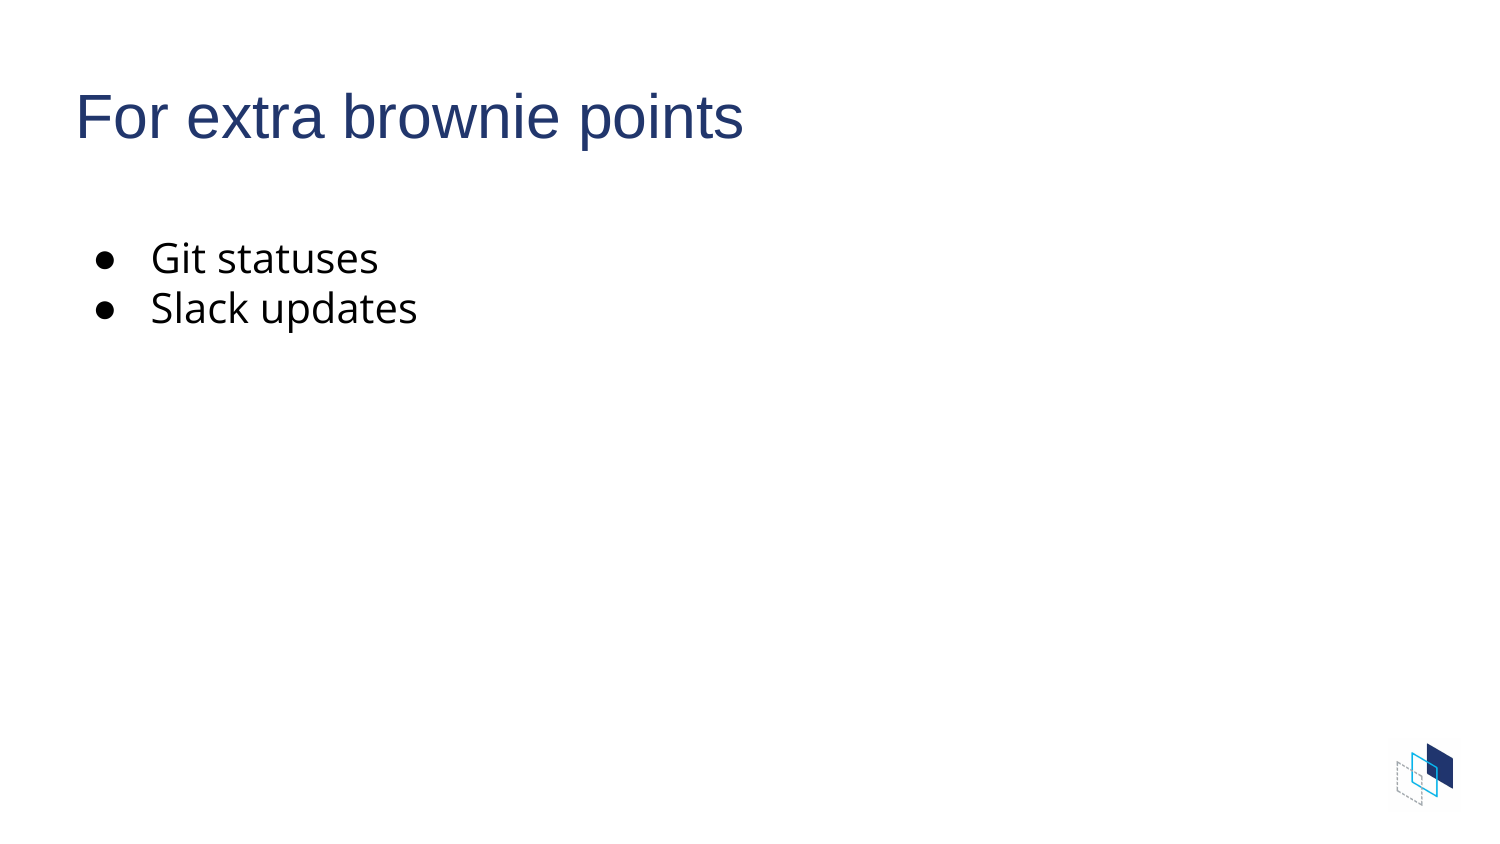

# For extra brownie points
Git statuses
Slack updates